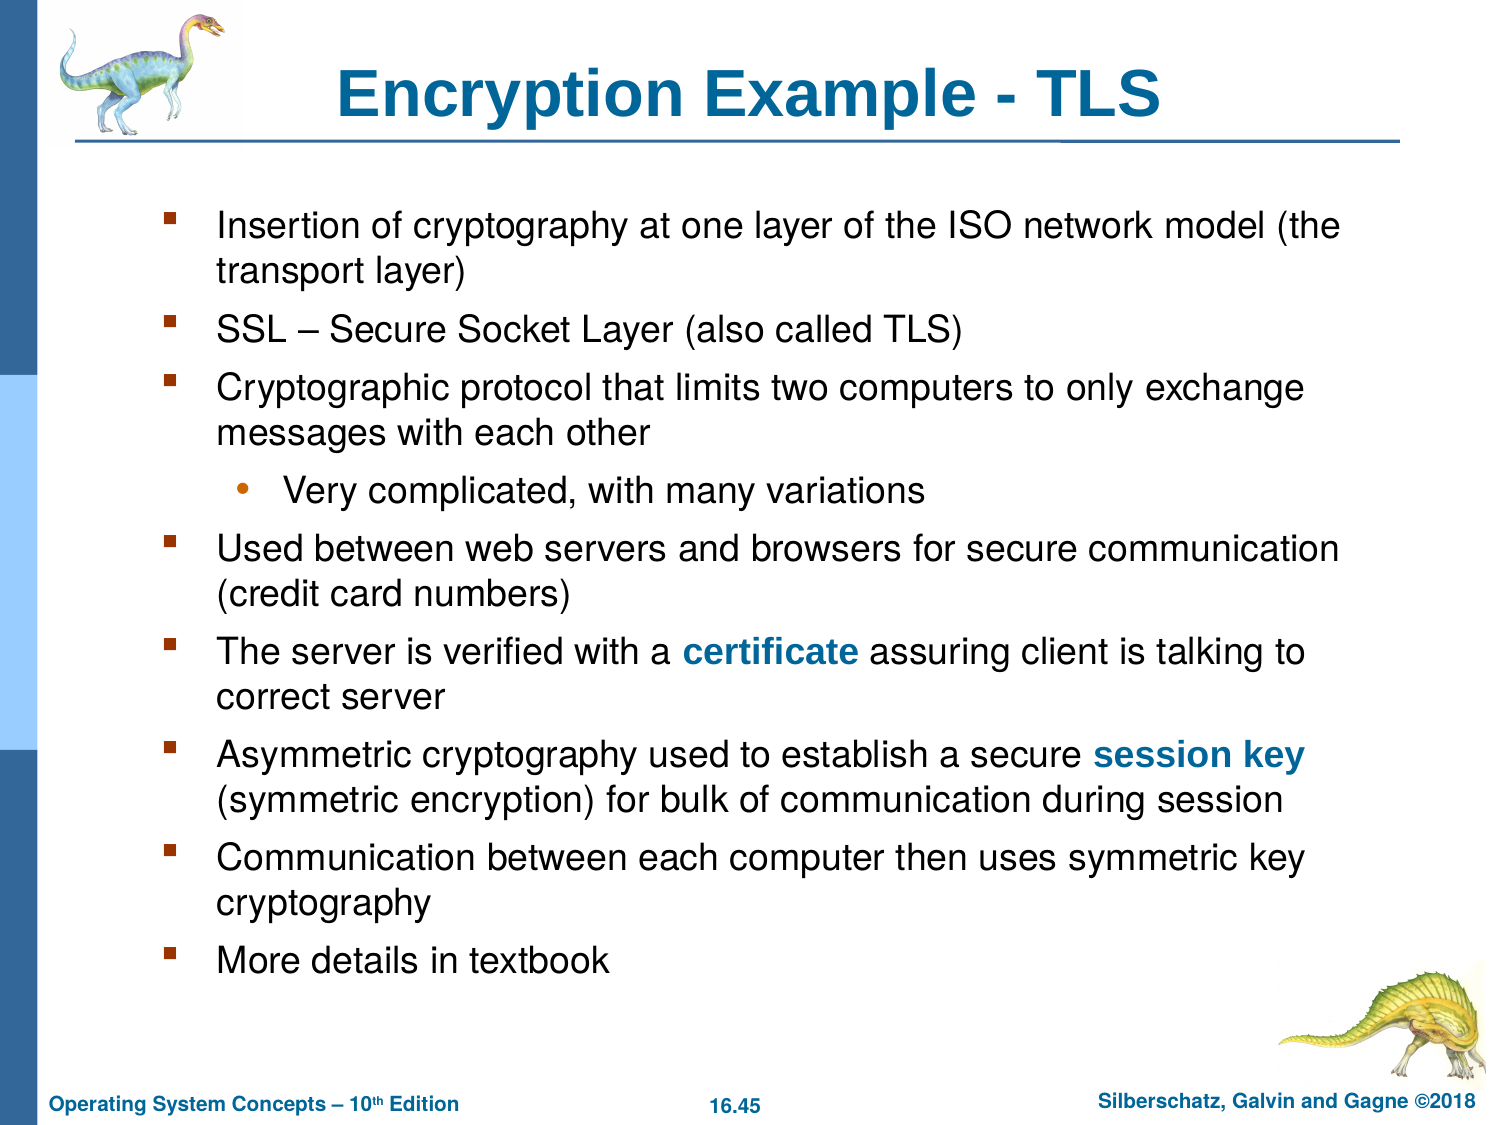

# Encryption Example - TLS
Insertion of cryptography at one layer of the ISO network model (the transport layer)
SSL – Secure Socket Layer (also called TLS)
Cryptographic protocol that limits two computers to only exchange messages with each other
Very complicated, with many variations
Used between web servers and browsers for secure communication (credit card numbers)
The server is verified with a certificate assuring client is talking to correct server
Asymmetric cryptography used to establish a secure session key (symmetric encryption) for bulk of communication during session
Communication between each computer then uses symmetric key cryptography
More details in textbook